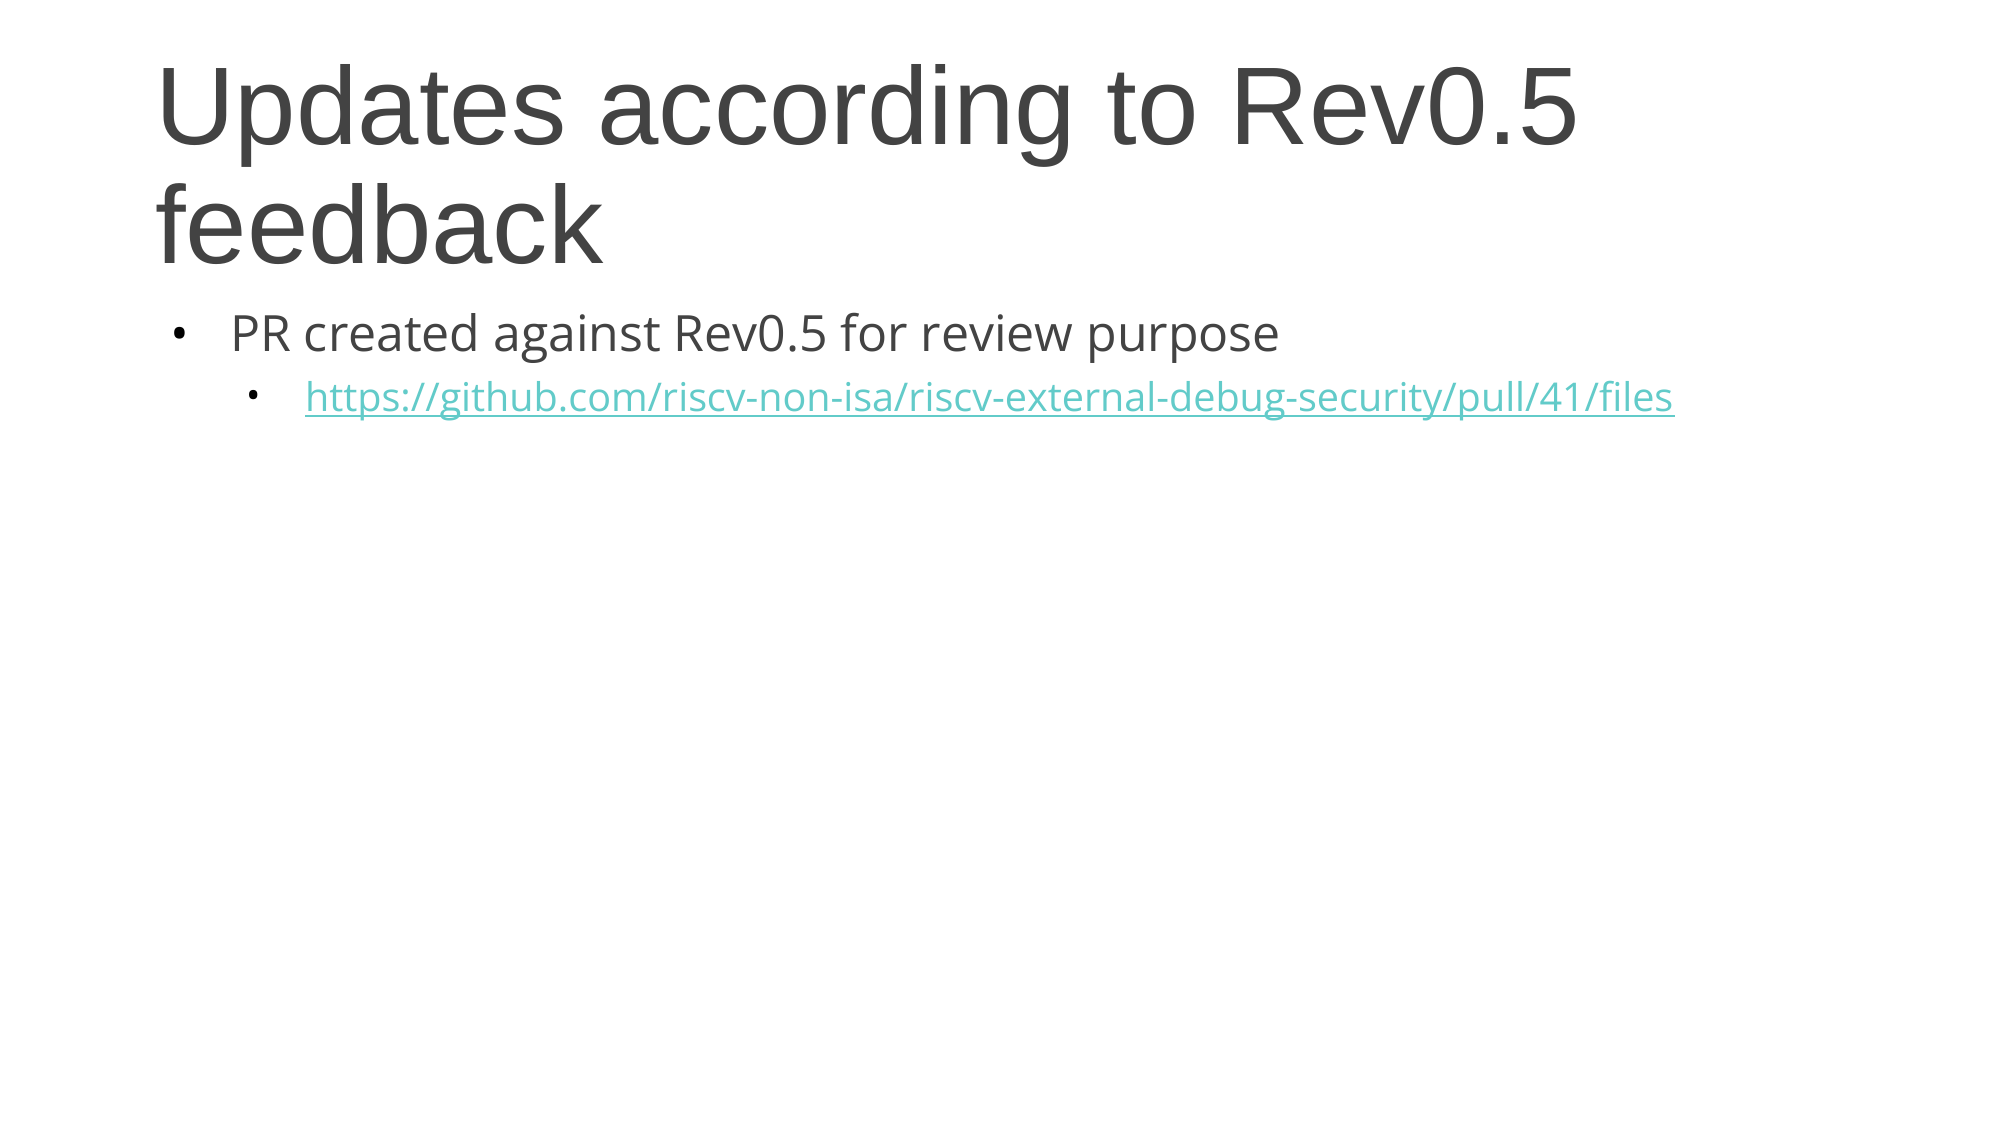

# Updates according to Rev0.5 feedback
PR created against Rev0.5 for review purpose
https://github.com/riscv-non-isa/riscv-external-debug-security/pull/41/files